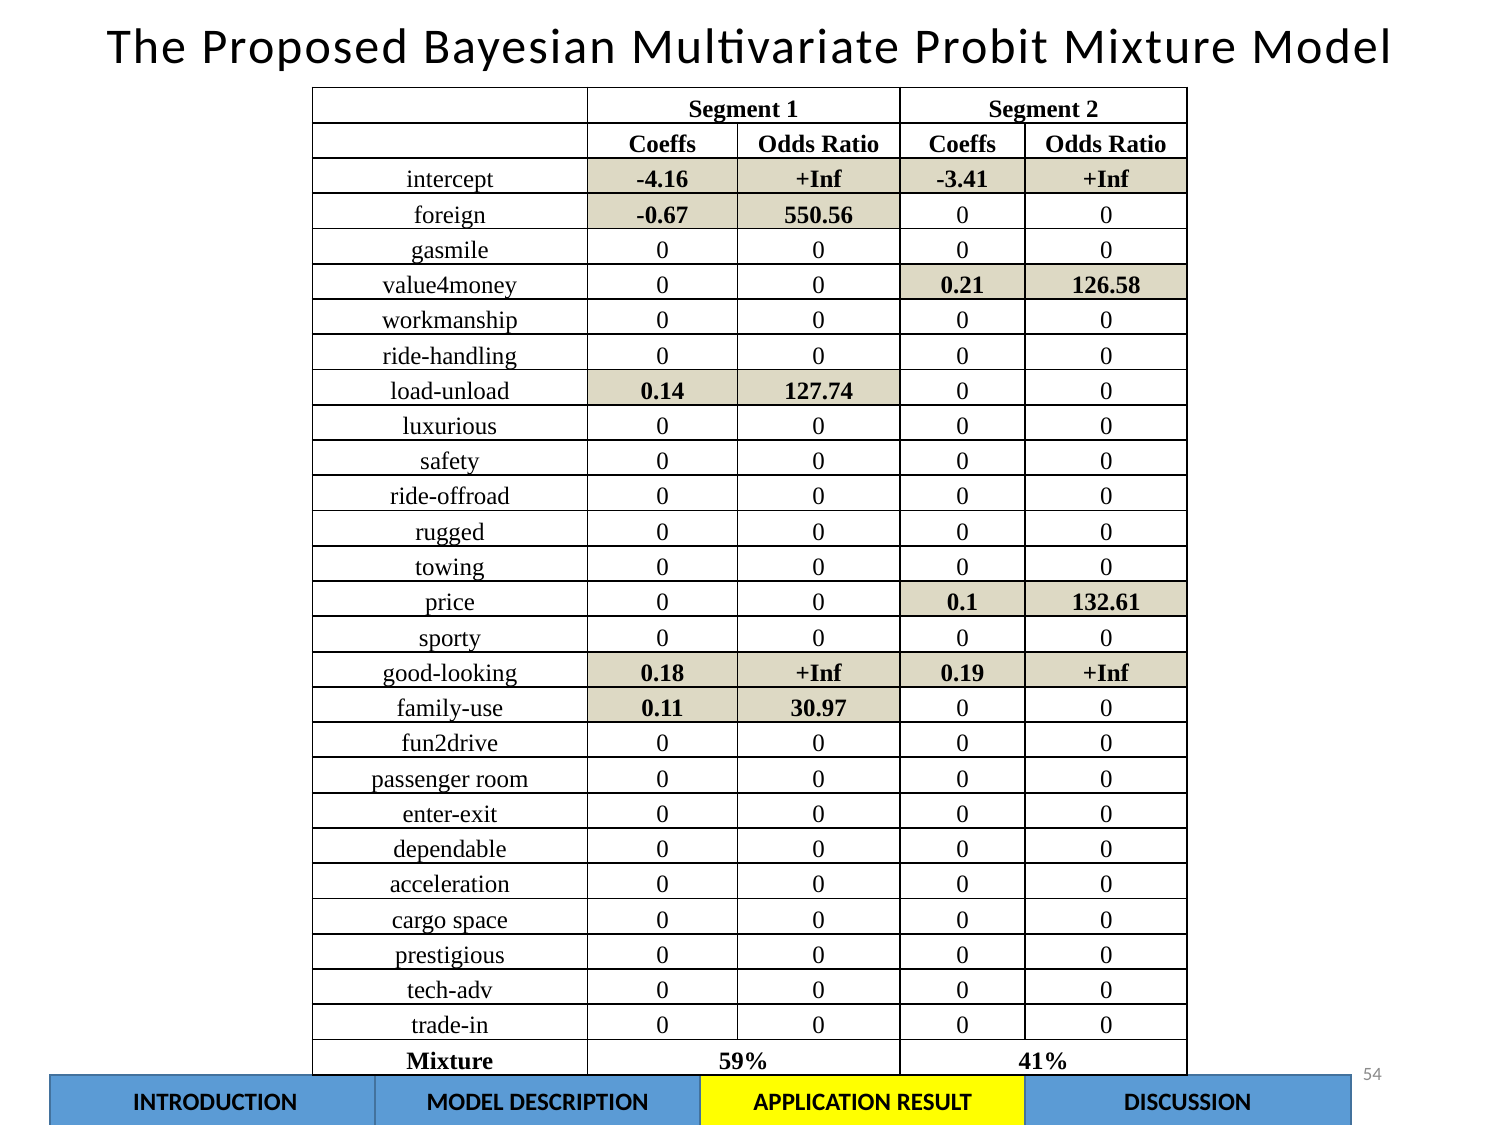

The Proposed Bayesian Multivariate Probit Mixture Model
|  | Segment 1 |  | Segment 2 |  |
| --- | --- | --- | --- | --- |
|  | Coeffs | Odds Ratio | Coeffs | Odds Ratio |
| intercept | -4.16 | +Inf | -3.41 | +Inf |
| foreign | -0.67 | 550.56 | 0 | 0 |
| gasmile | 0 | 0 | 0 | 0 |
| value4money | 0 | 0 | 0.21 | 126.58 |
| workmanship | 0 | 0 | 0 | 0 |
| ride-handling | 0 | 0 | 0 | 0 |
| load-unload | 0.14 | 127.74 | 0 | 0 |
| luxurious | 0 | 0 | 0 | 0 |
| safety | 0 | 0 | 0 | 0 |
| ride-offroad | 0 | 0 | 0 | 0 |
| rugged | 0 | 0 | 0 | 0 |
| towing | 0 | 0 | 0 | 0 |
| price | 0 | 0 | 0.1 | 132.61 |
| sporty | 0 | 0 | 0 | 0 |
| good-looking | 0.18 | +Inf | 0.19 | +Inf |
| family-use | 0.11 | 30.97 | 0 | 0 |
| fun2drive | 0 | 0 | 0 | 0 |
| passenger room | 0 | 0 | 0 | 0 |
| enter-exit | 0 | 0 | 0 | 0 |
| dependable | 0 | 0 | 0 | 0 |
| acceleration | 0 | 0 | 0 | 0 |
| cargo space | 0 | 0 | 0 | 0 |
| prestigious | 0 | 0 | 0 | 0 |
| tech-adv | 0 | 0 | 0 | 0 |
| trade-in | 0 | 0 | 0 | 0 |
| Mixture | 59% |  | 41% |  |
54
INTRODUCTION
MODEL DESCRIPTION
APPLICATION RESULT
DISCUSSION